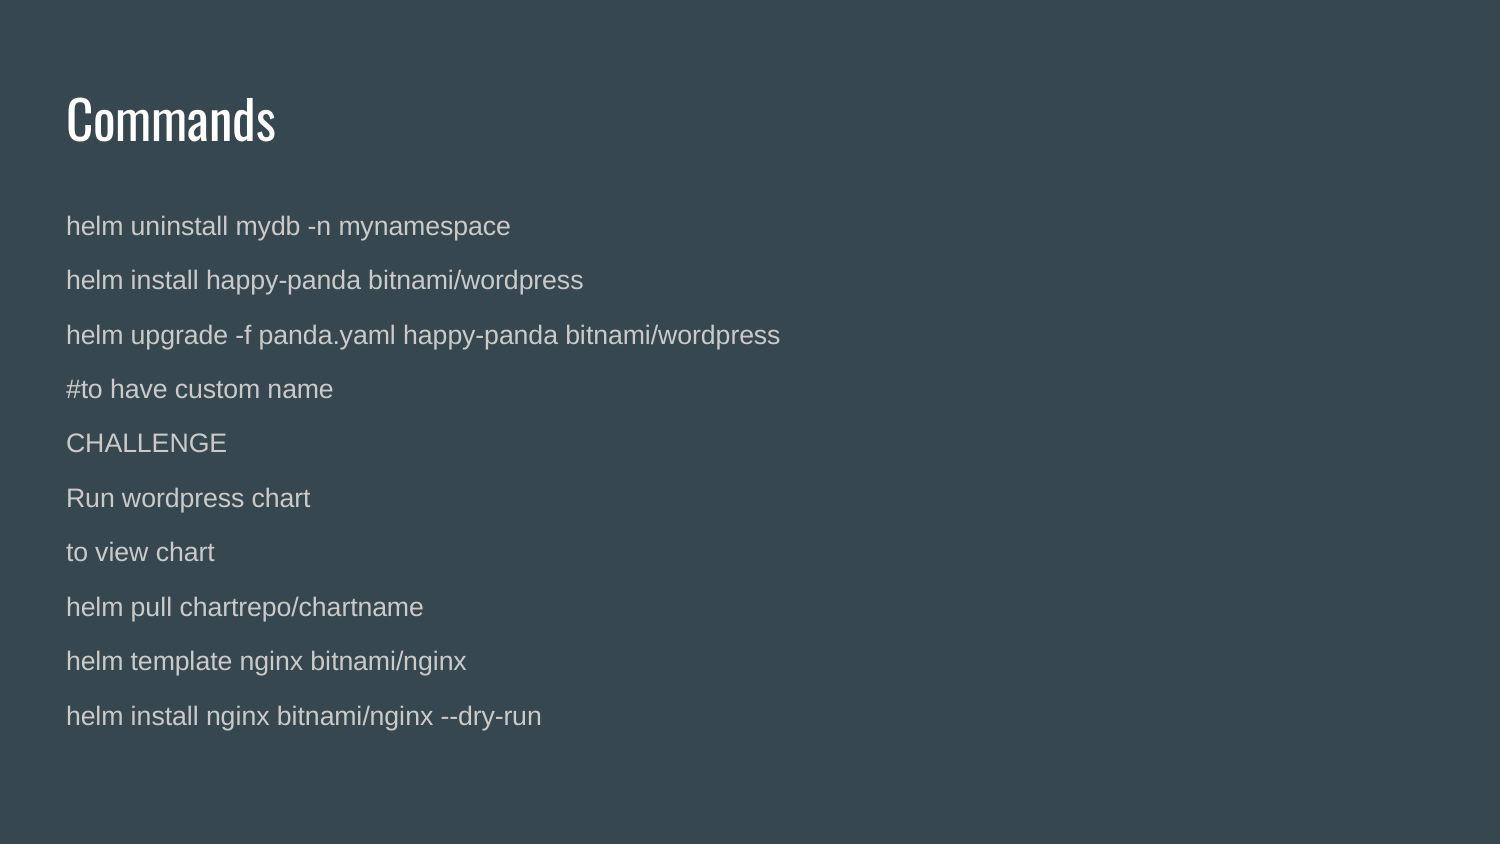

# Commands
helm uninstall mydb -n mynamespace
helm install happy-panda bitnami/wordpress
helm upgrade -f panda.yaml happy-panda bitnami/wordpress
#to have custom name
CHALLENGE
Run wordpress chart
to view chart
helm pull chartrepo/chartname
helm template nginx bitnami/nginx
helm install nginx bitnami/nginx --dry-run